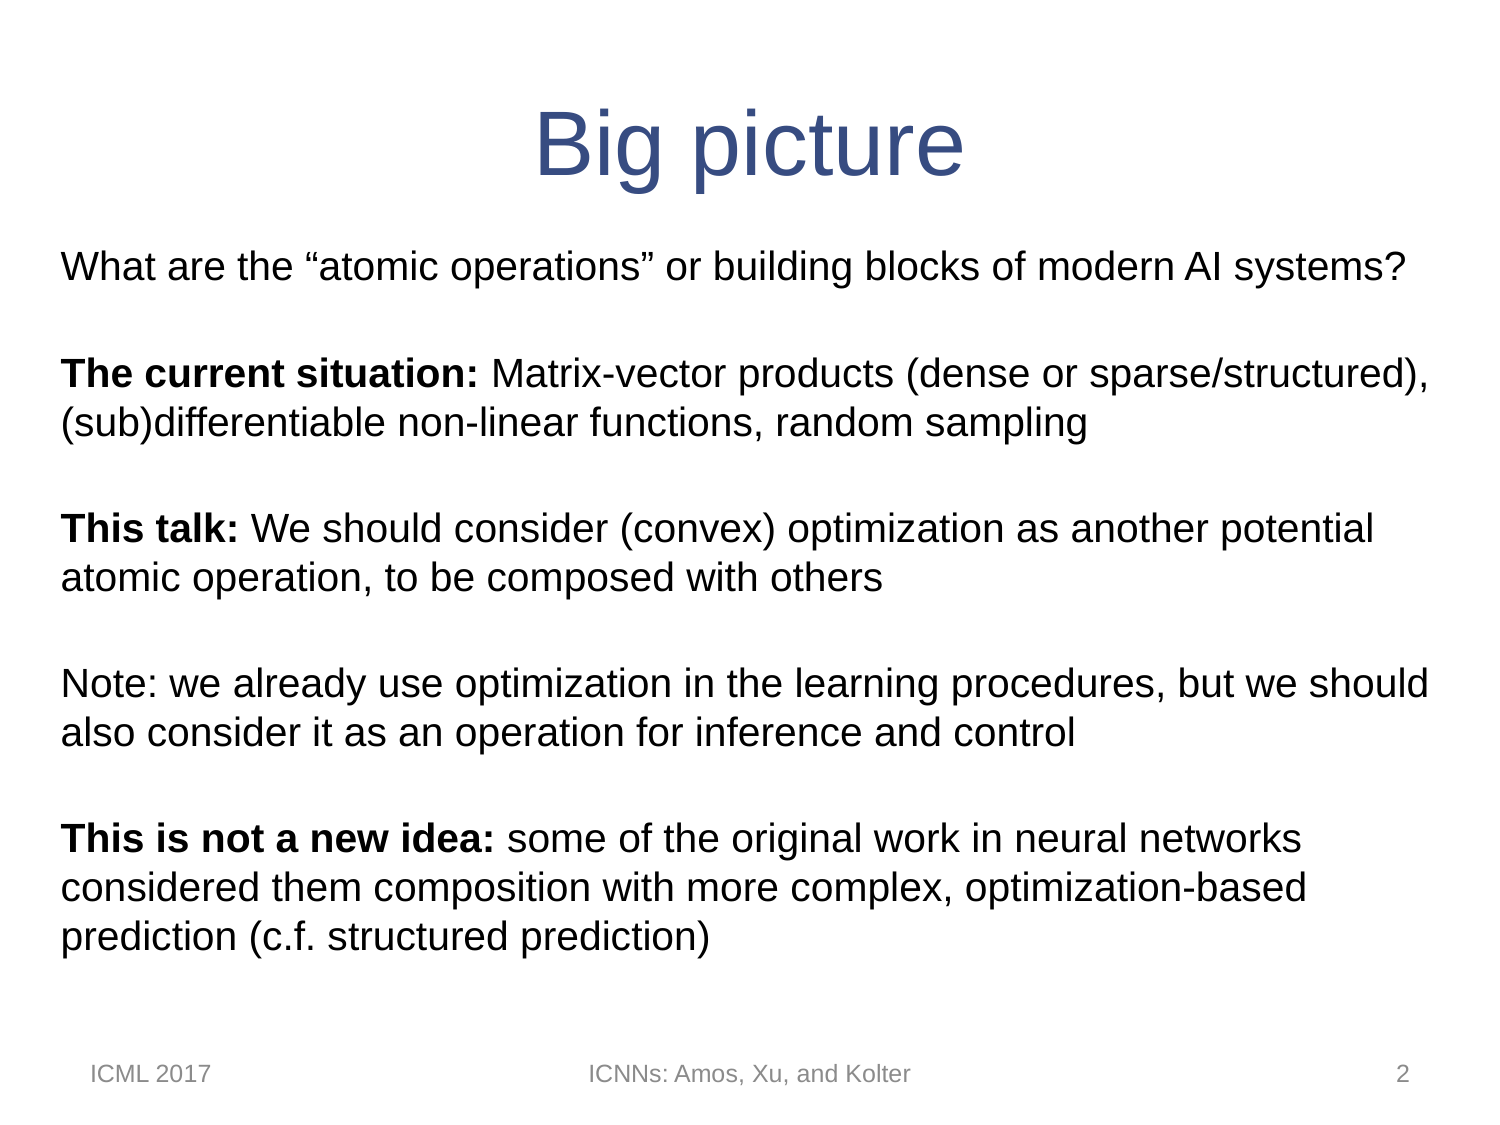

# Big picture
What are the “atomic operations” or building blocks of modern AI systems?
The current situation: Matrix-vector products (dense or sparse/structured), (sub)differentiable non-linear functions, random sampling
This talk: We should consider (convex) optimization as another potential atomic operation, to be composed with others
Note: we already use optimization in the learning procedures, but we should also consider it as an operation for inference and control
This is not a new idea: some of the original work in neural networks considered them composition with more complex, optimization-based prediction (c.f. structured prediction)
ICML 2017
ICNNs: Amos, Xu, and Kolter
2